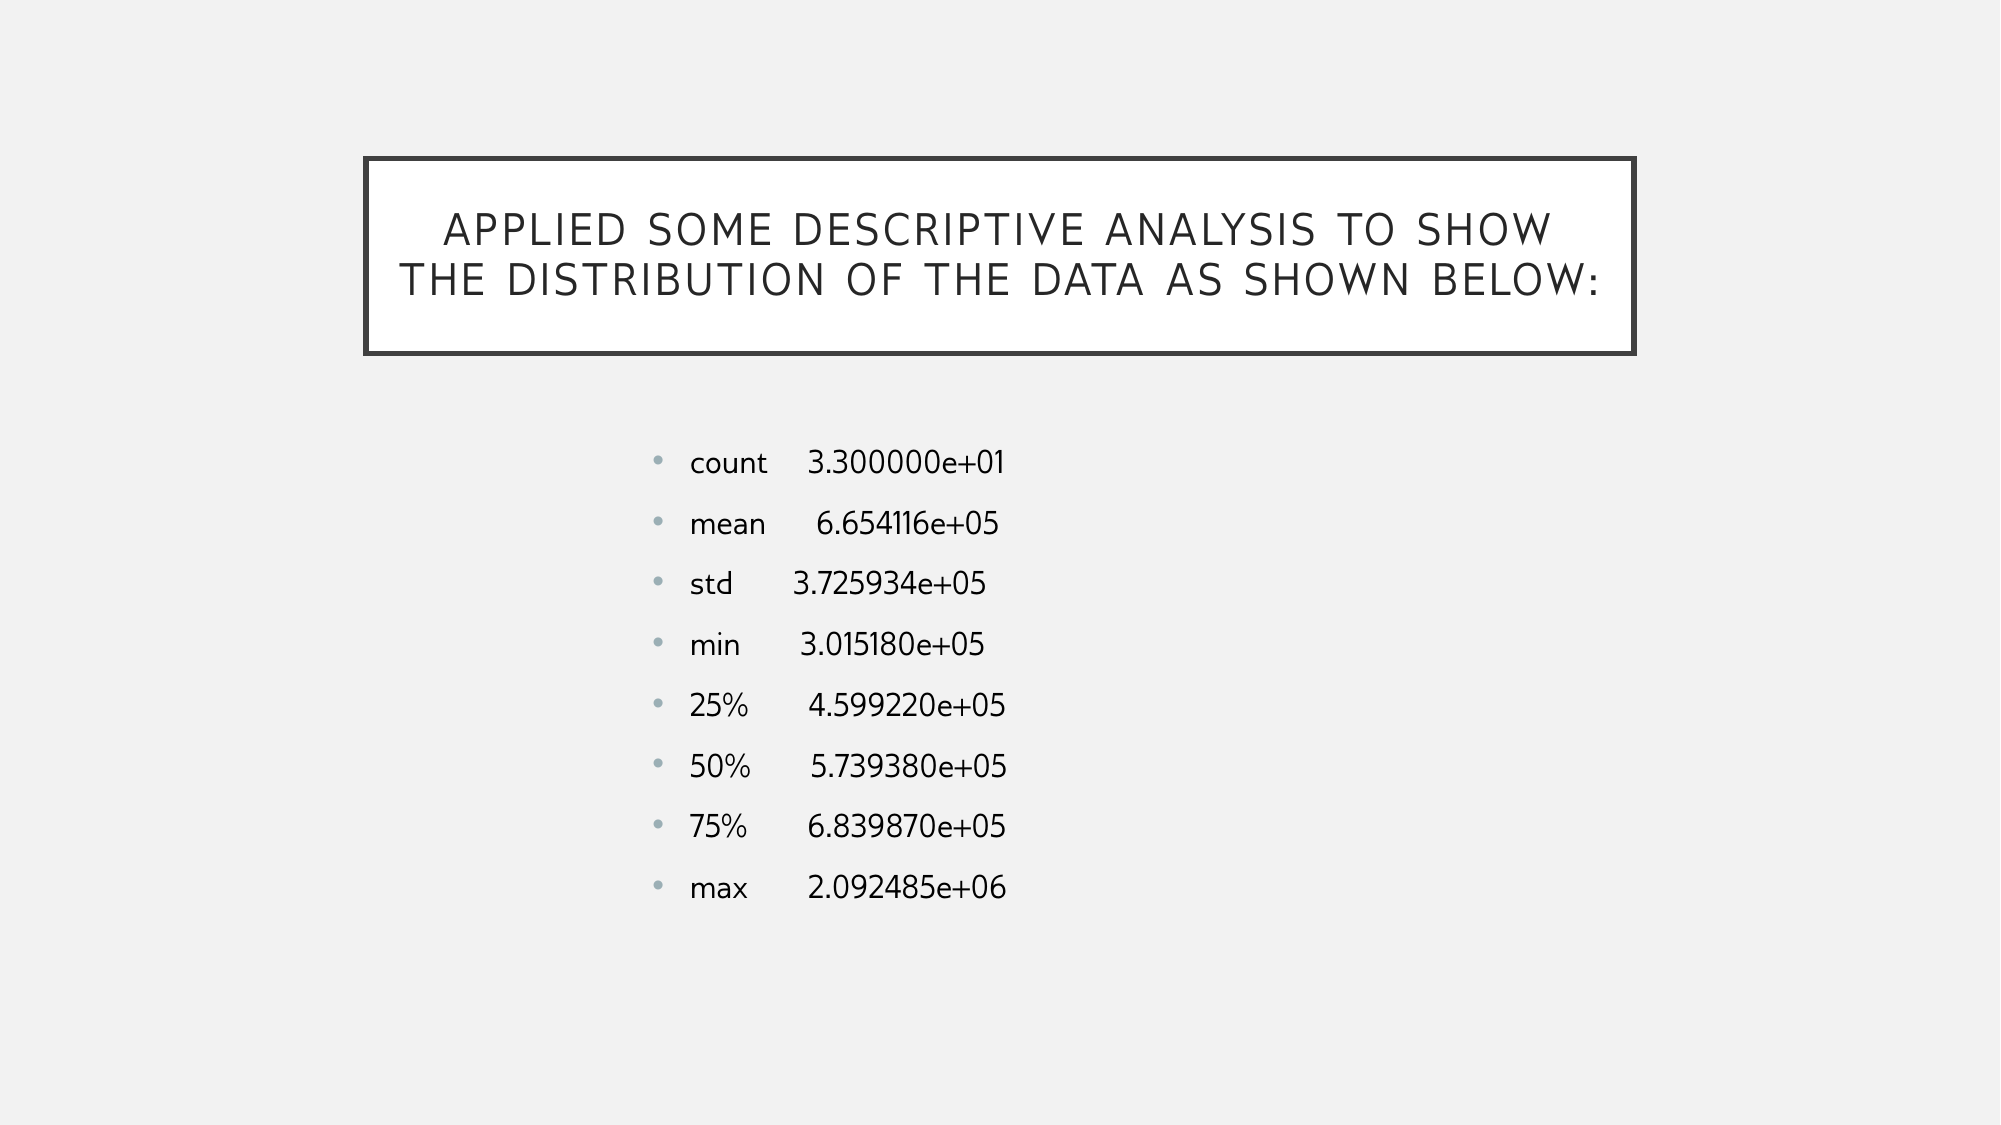

# Applied some descriptive analysis to show the distribution of the data as shown below:
count    3.300000e+01
mean     6.654116e+05
std      3.725934e+05
min      3.015180e+05
25%      4.599220e+05
50%      5.739380e+05
75%      6.839870e+05
max      2.092485e+06